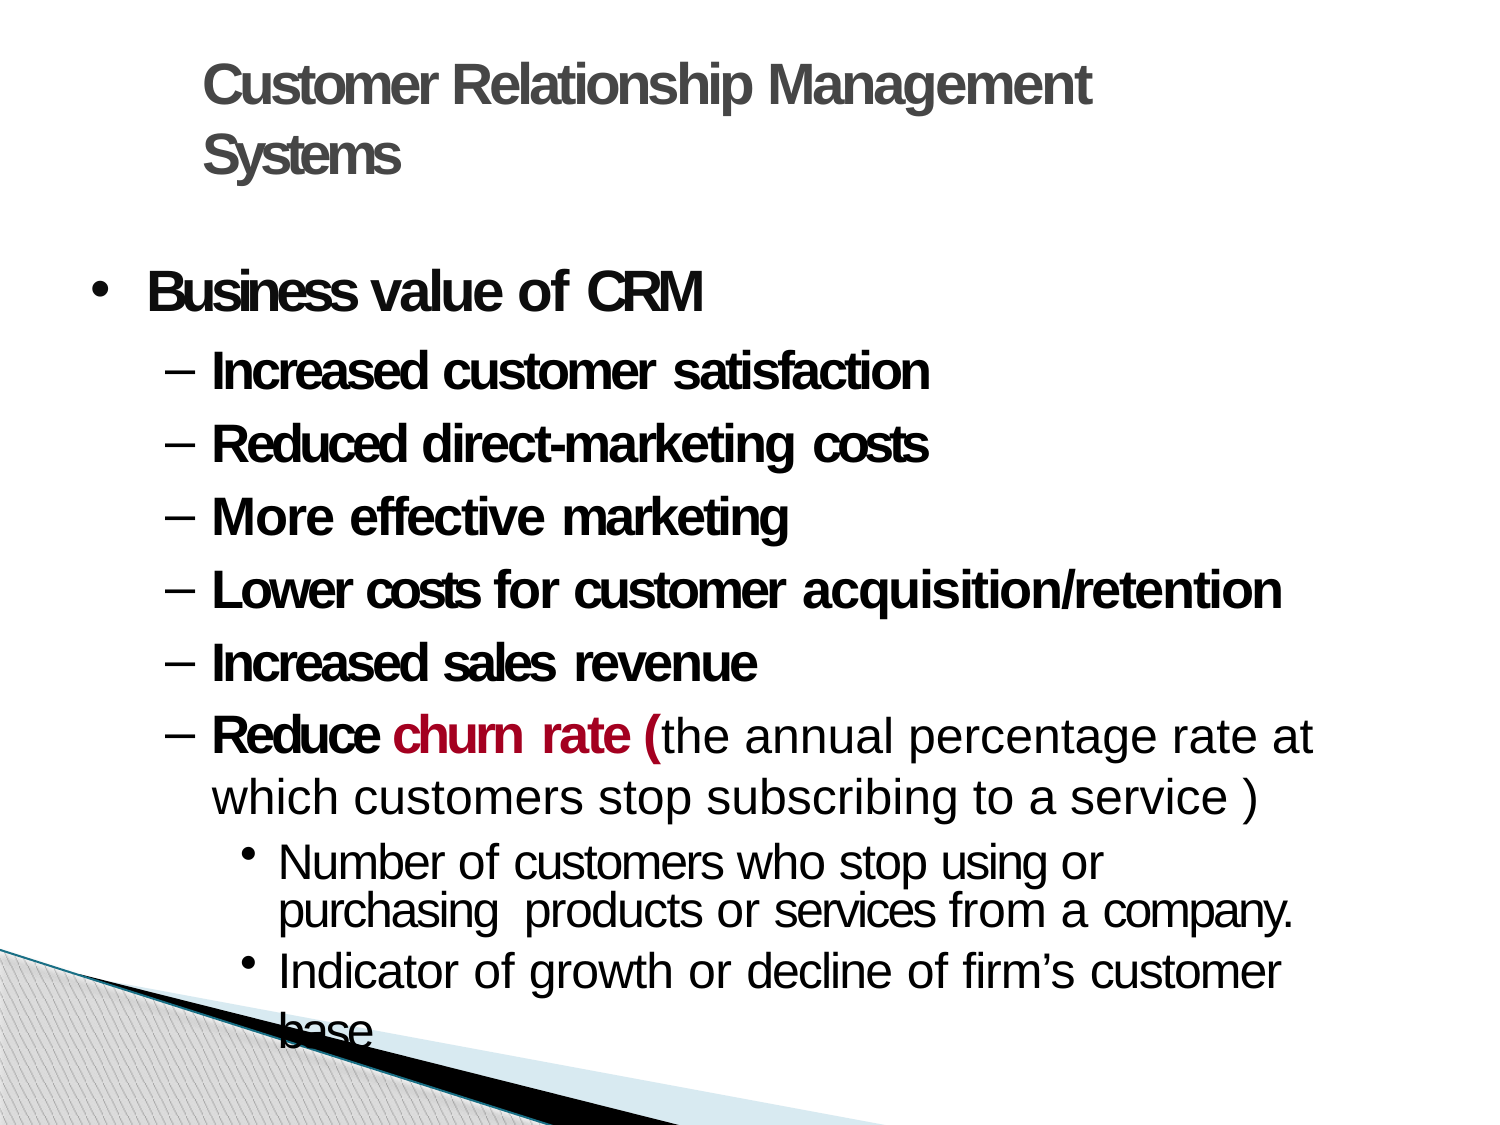

# Customer Relationship Management Systems
Business value of CRM
Increased customer satisfaction
Reduced direct-marketing costs
More effective marketing
Lower costs for customer acquisition/retention
Increased sales revenue
Reduce churn rate (the annual percentage rate at which customers stop subscribing to a service )
Number of customers who stop using or purchasing  products or services from a company.
Indicator of growth or decline of firm’s customer base